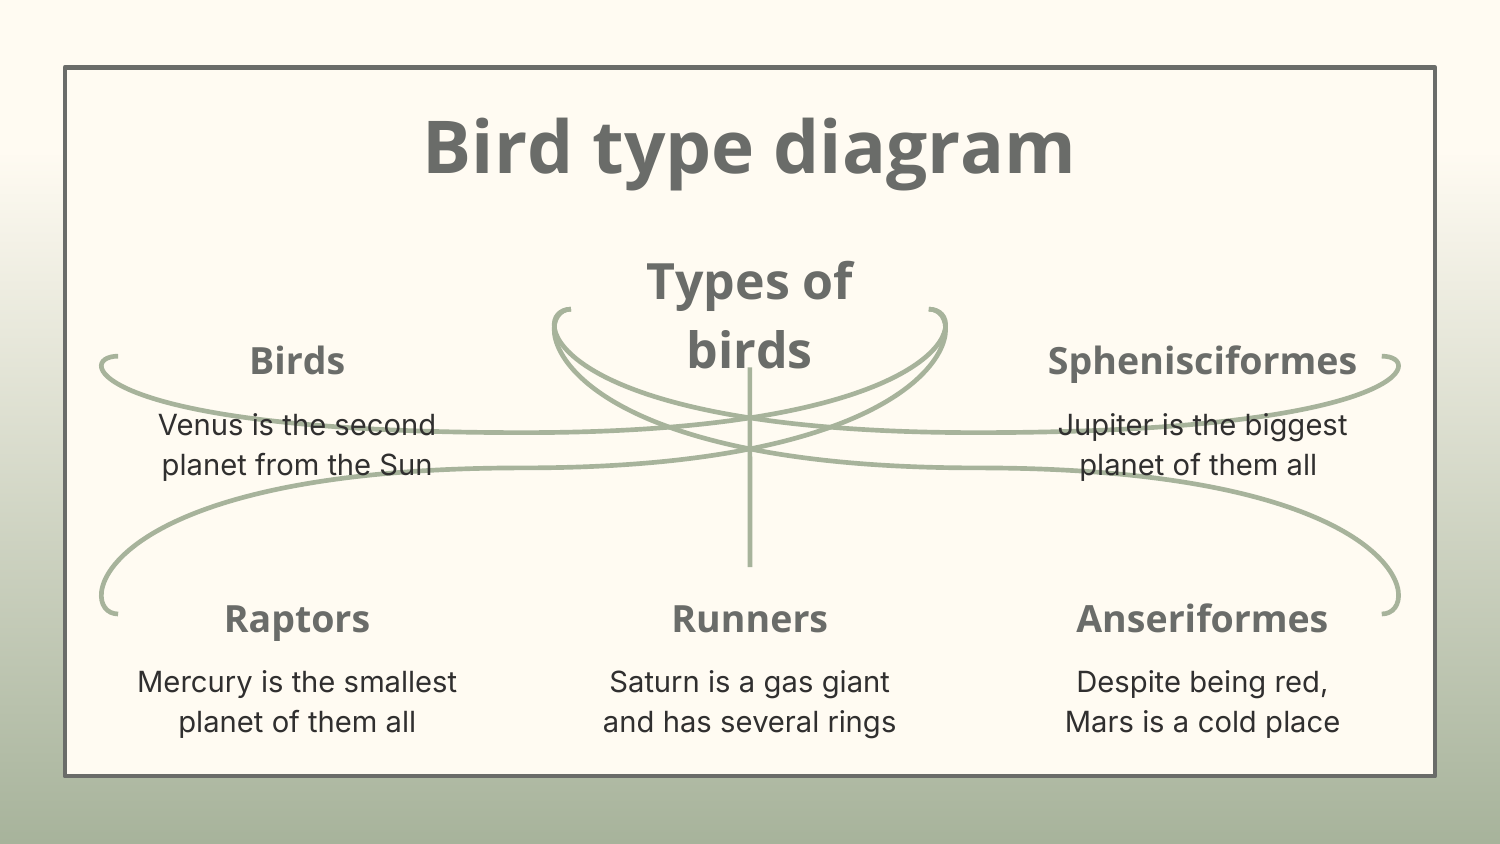

# Bird type diagram
Types of birds
Birds
Sphenisciformes
Venus is the second planet from the Sun
Jupiter is the biggest planet of them all
Raptors
Runners
Anseriformes
Mercury is the smallest planet of them all
Saturn is a gas giant and has several rings
Despite being red, Mars is a cold place